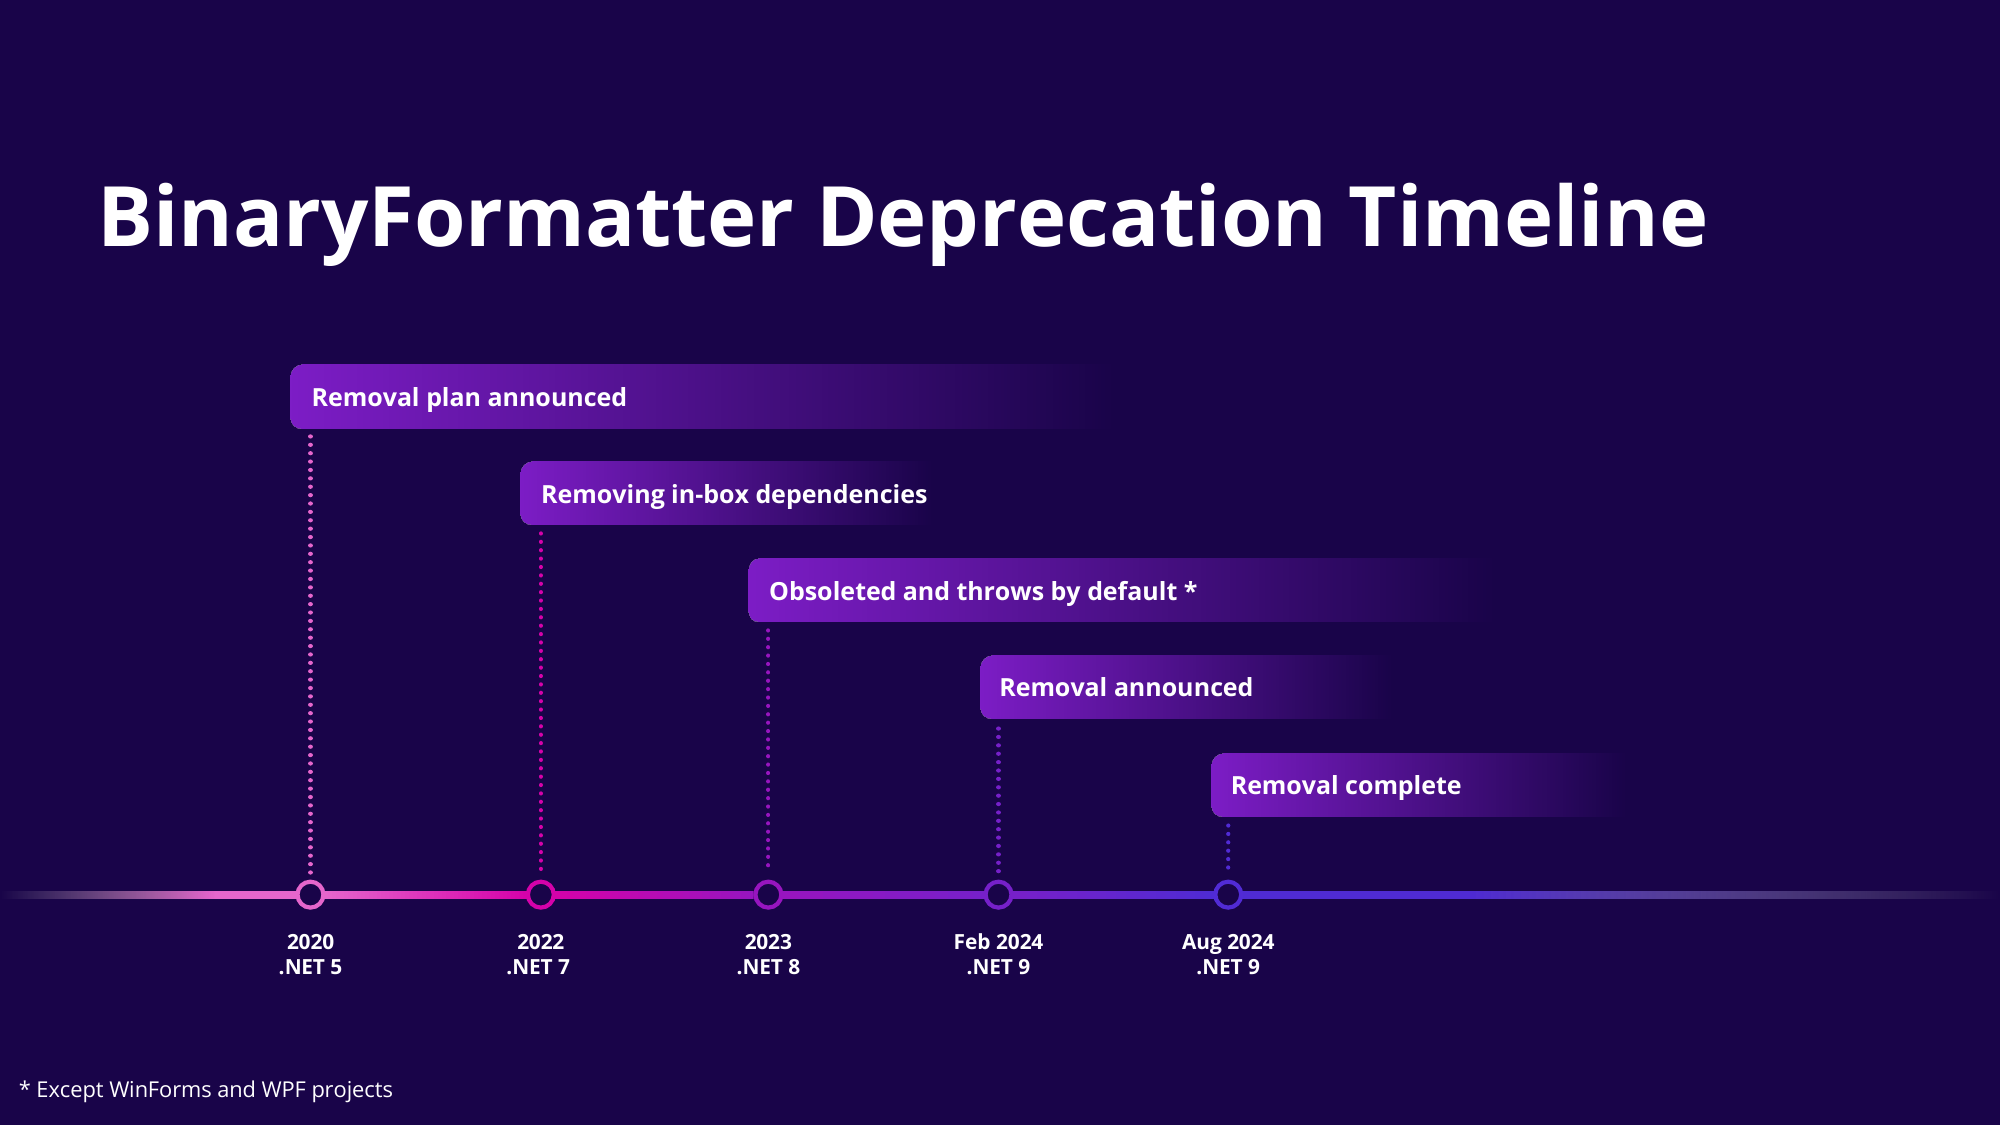

# BinaryFormatter Deprecation Timeline
Removal plan announced
Removing in-box dependencies
Obsoleted and throws by default *
Removal announced
Removal complete
2020
.NET 5
2022
.NET 7
2023
.NET 8
Feb 2024
.NET 9
Aug 2024
.NET 9
* Except WinForms and WPF projects